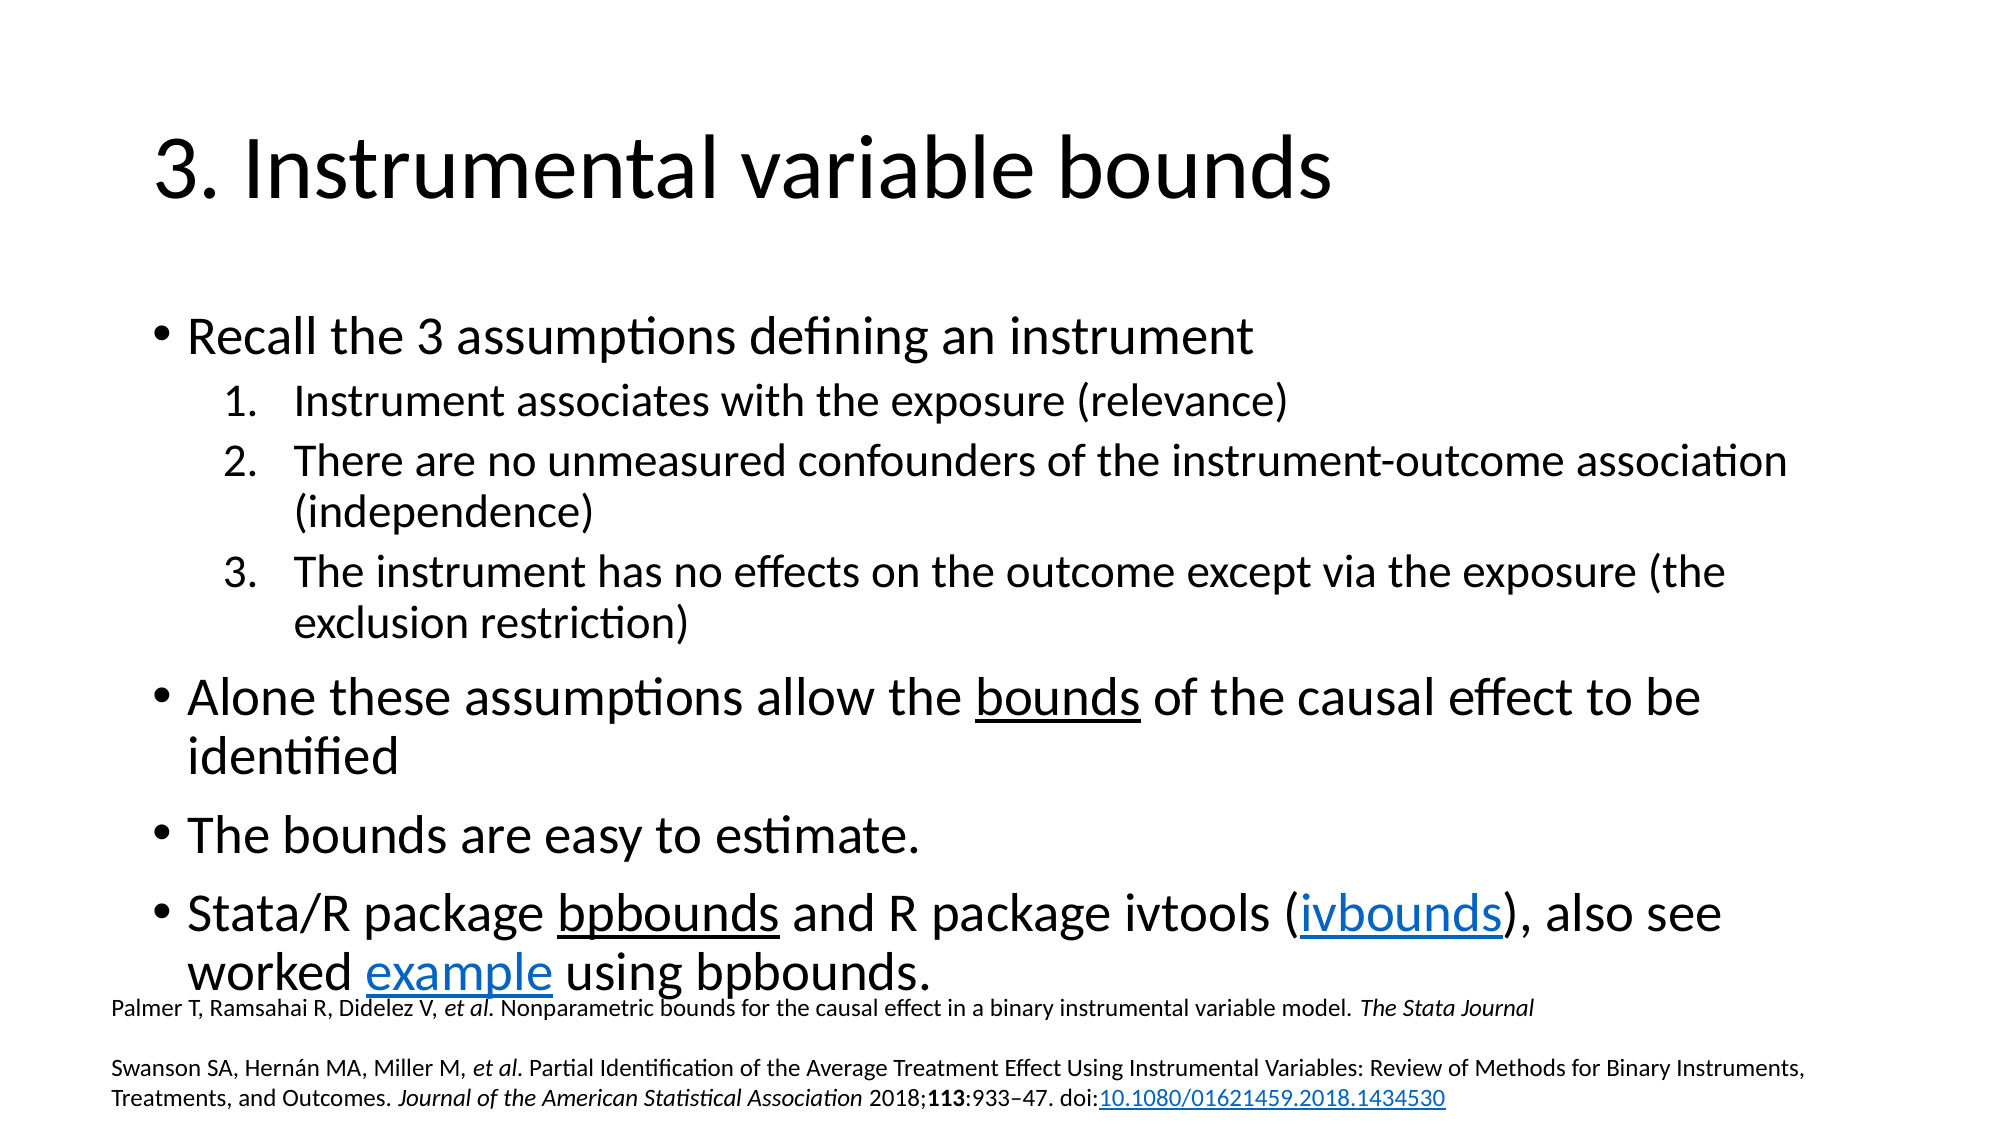

# 3. Instrumental variable bounds
Recall the 3 assumptions defining an instrument
Instrument associates with the exposure (relevance)
There are no unmeasured confounders of the instrument-outcome association (independence)
The instrument has no effects on the outcome except via the exposure (the exclusion restriction)
Alone these assumptions allow the bounds of the causal effect to be identified
The bounds are easy to estimate.
Stata/R package bpbounds and R package ivtools (ivbounds), also see worked example using bpbounds.
Palmer T, Ramsahai R, Didelez V, et al. Nonparametric bounds for the causal effect in a binary instrumental variable model. The Stata Journal

Swanson SA, Hernán MA, Miller M, et al. Partial Identification of the Average Treatment Effect Using Instrumental Variables: Review of Methods for Binary Instruments, Treatments, and Outcomes. Journal of the American Statistical Association 2018;113:933–47. doi:10.1080/01621459.2018.1434530